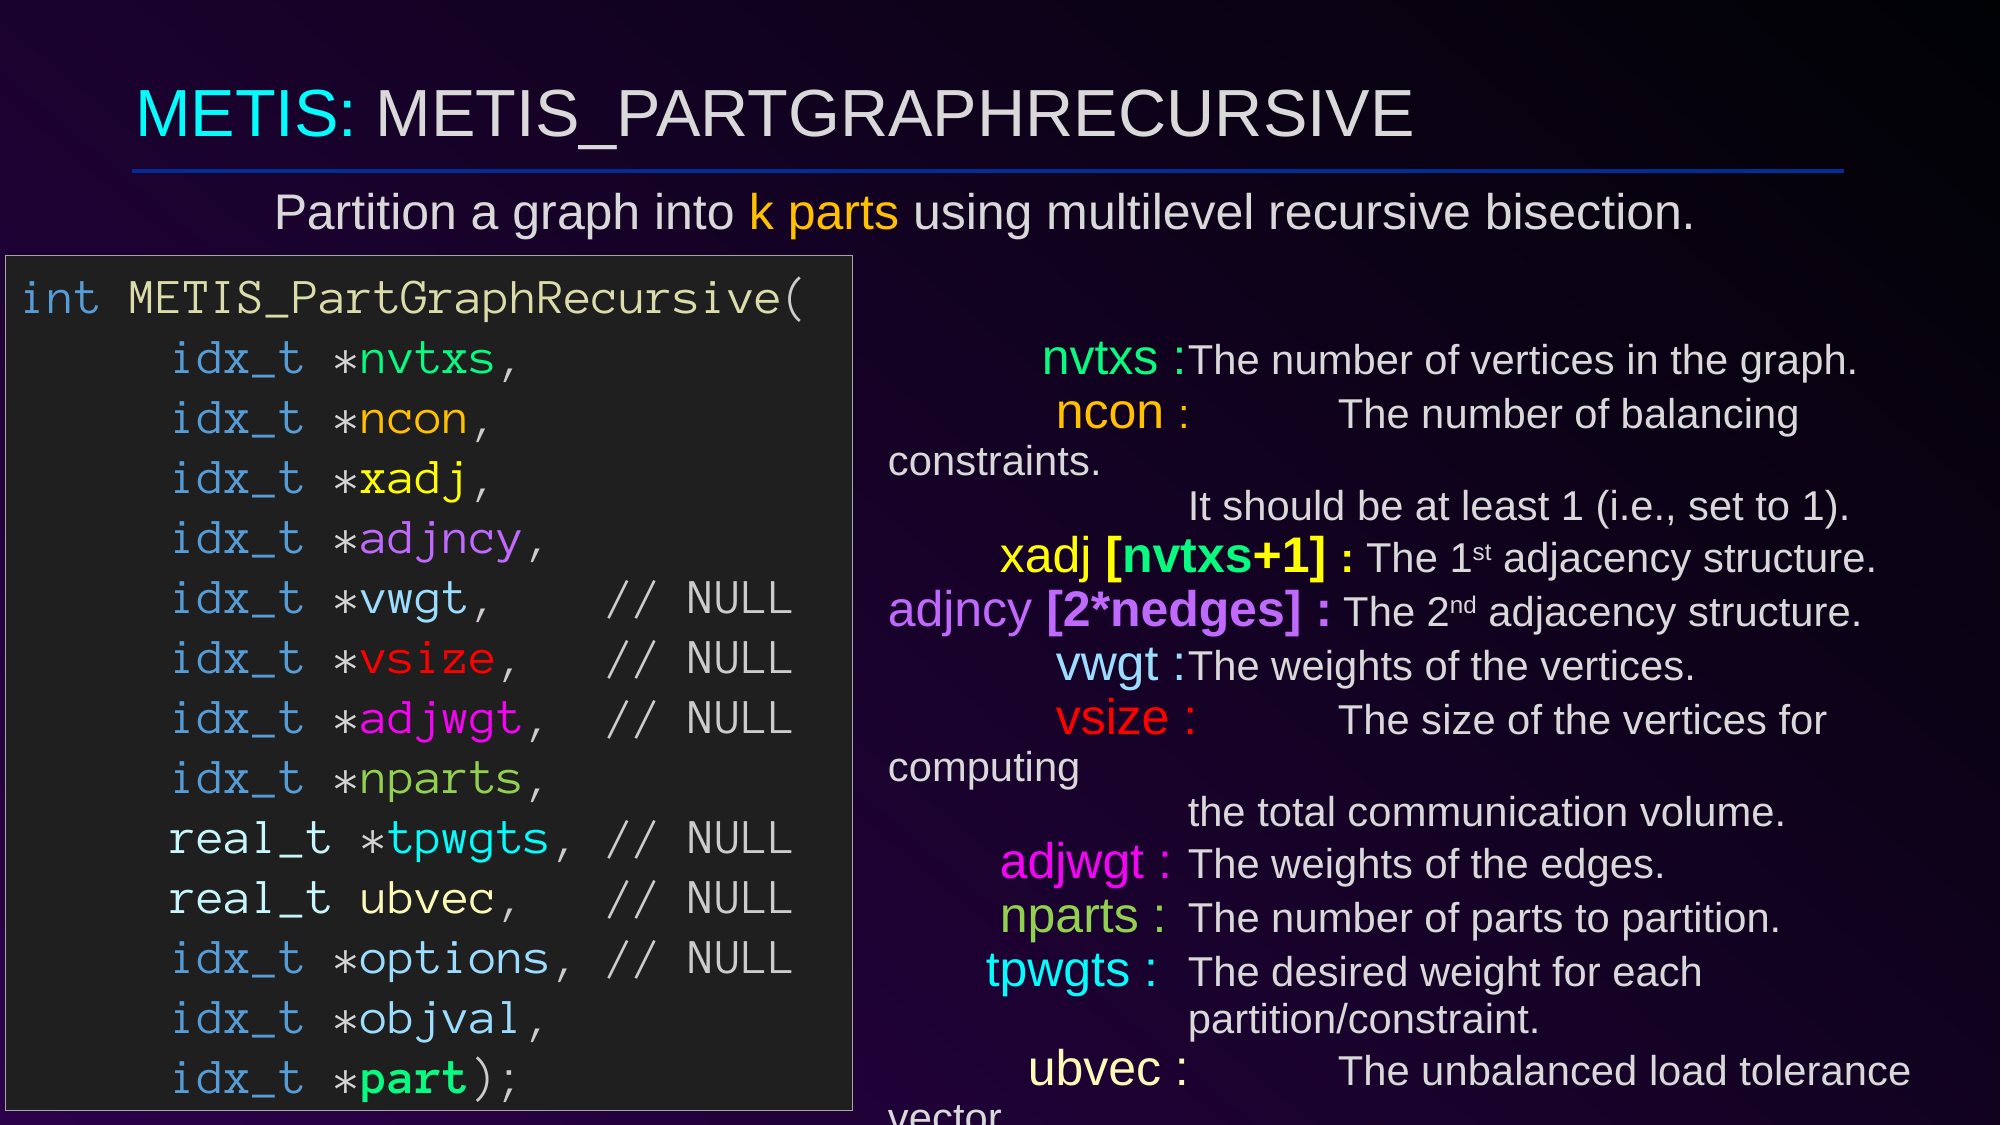

# METIS: METIS_PartGraphRecursive
Partition a graph into k parts using multilevel recursive bisection.
int METIS_PartGraphRecursive(
	idx_t *nvtxs,
	idx_t *ncon,
	idx_t *xadj,
	idx_t *adjncy,
	idx_t *vwgt,    // NULL
	idx_t *vsize,   // NULL
	idx_t *adjwgt,  // NULL
	idx_t *nparts,
	real_t *tpwgts, // NULL
	real_t ubvec,   // NULL
	idx_t *options, // NULL
	idx_t *objval,
	idx_t *part);
           nvtxs :	The number of vertices in the graph.
            ncon :	The number of balancing constraints.
	  	It should be at least 1 (i.e., set to 1).
        xadj [nvtxs+1] : The 1st adjacency structure.
adjncy [2*nedges] : The 2nd adjacency structure.
            vwgt :	The weights of the vertices.
            vsize :	The size of the vertices for computing
	 	the total communication volume.
        adjwgt :	The weights of the edges.
        nparts :	The number of parts to partition.
       tpwgts :	The desired weight for each
 	        	partition/constraint.
          ubvec :	The unbalanced load tolerance vector.
 part [nvtxs] :	The partition vector of the graph.
            Use options[METIS_OPTION_NUMBERING] for base 0 or 1.